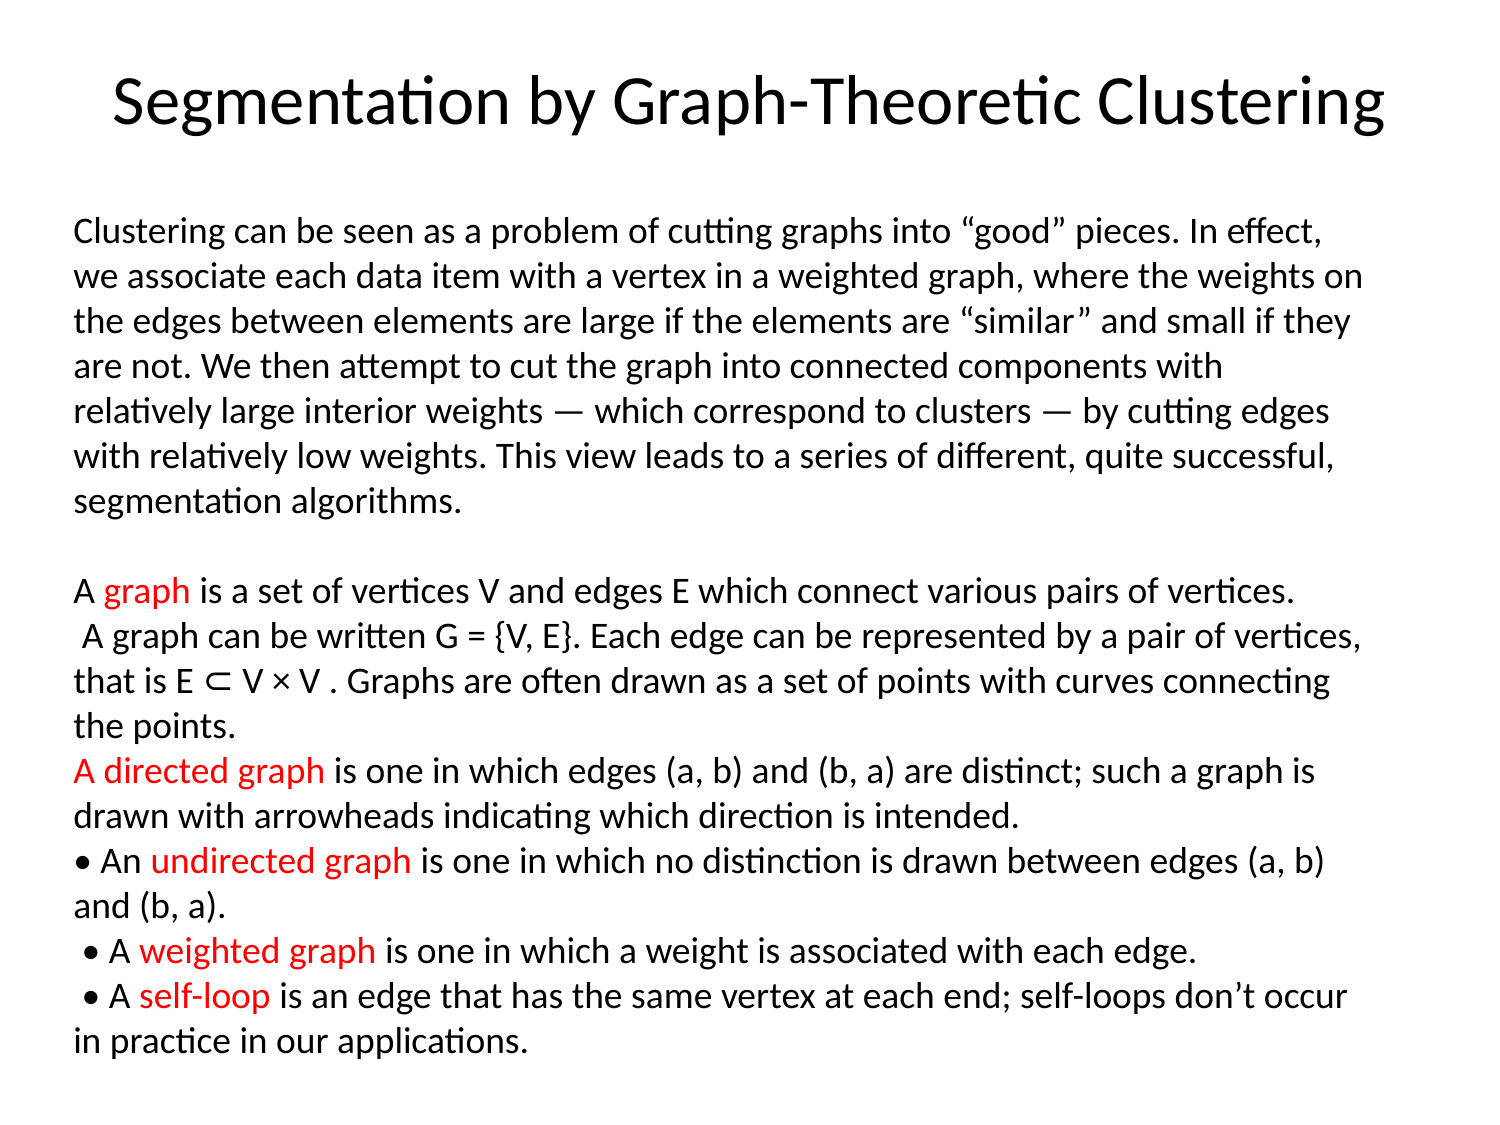

# Segmentation by Graph-Theoretic Clustering
Clustering can be seen as a problem of cutting graphs into “good” pieces. In effect, we associate each data item with a vertex in a weighted graph, where the weights on the edges between elements are large if the elements are “similar” and small if they are not. We then attempt to cut the graph into connected components with relatively large interior weights — which correspond to clusters — by cutting edges with relatively low weights. This view leads to a series of different, quite successful, segmentation algorithms.

A graph is a set of vertices V and edges E which connect various pairs of vertices.
 A graph can be written G = {V, E}. Each edge can be represented by a pair of vertices, that is E ⊂ V × V . Graphs are often drawn as a set of points with curves connecting the points.
A directed graph is one in which edges (a, b) and (b, a) are distinct; such a graph is drawn with arrowheads indicating which direction is intended.
• An undirected graph is one in which no distinction is drawn between edges (a, b) and (b, a).
 • A weighted graph is one in which a weight is associated with each edge.
 • A self-loop is an edge that has the same vertex at each end; self-loops don’t occur in practice in our applications.